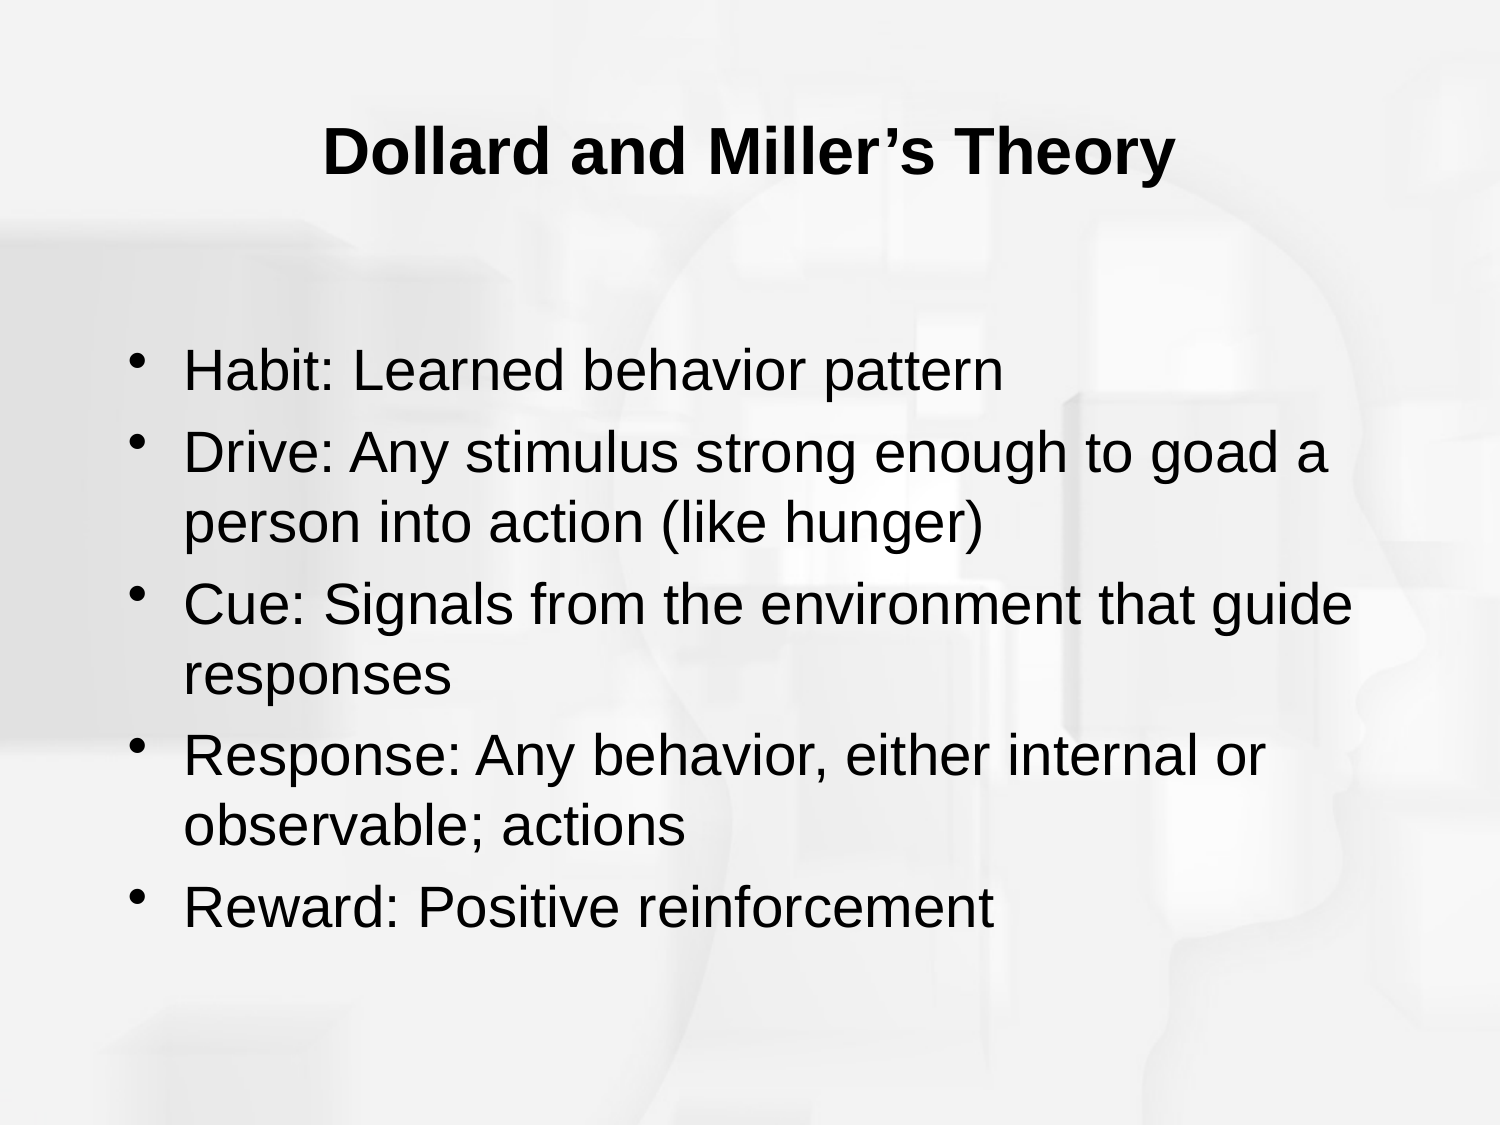

# Dollard and Miller’s Theory
Habit: Learned behavior pattern
Drive: Any stimulus strong enough to goad a person into action (like hunger)
Cue: Signals from the environment that guide responses
Response: Any behavior, either internal or observable; actions
Reward: Positive reinforcement